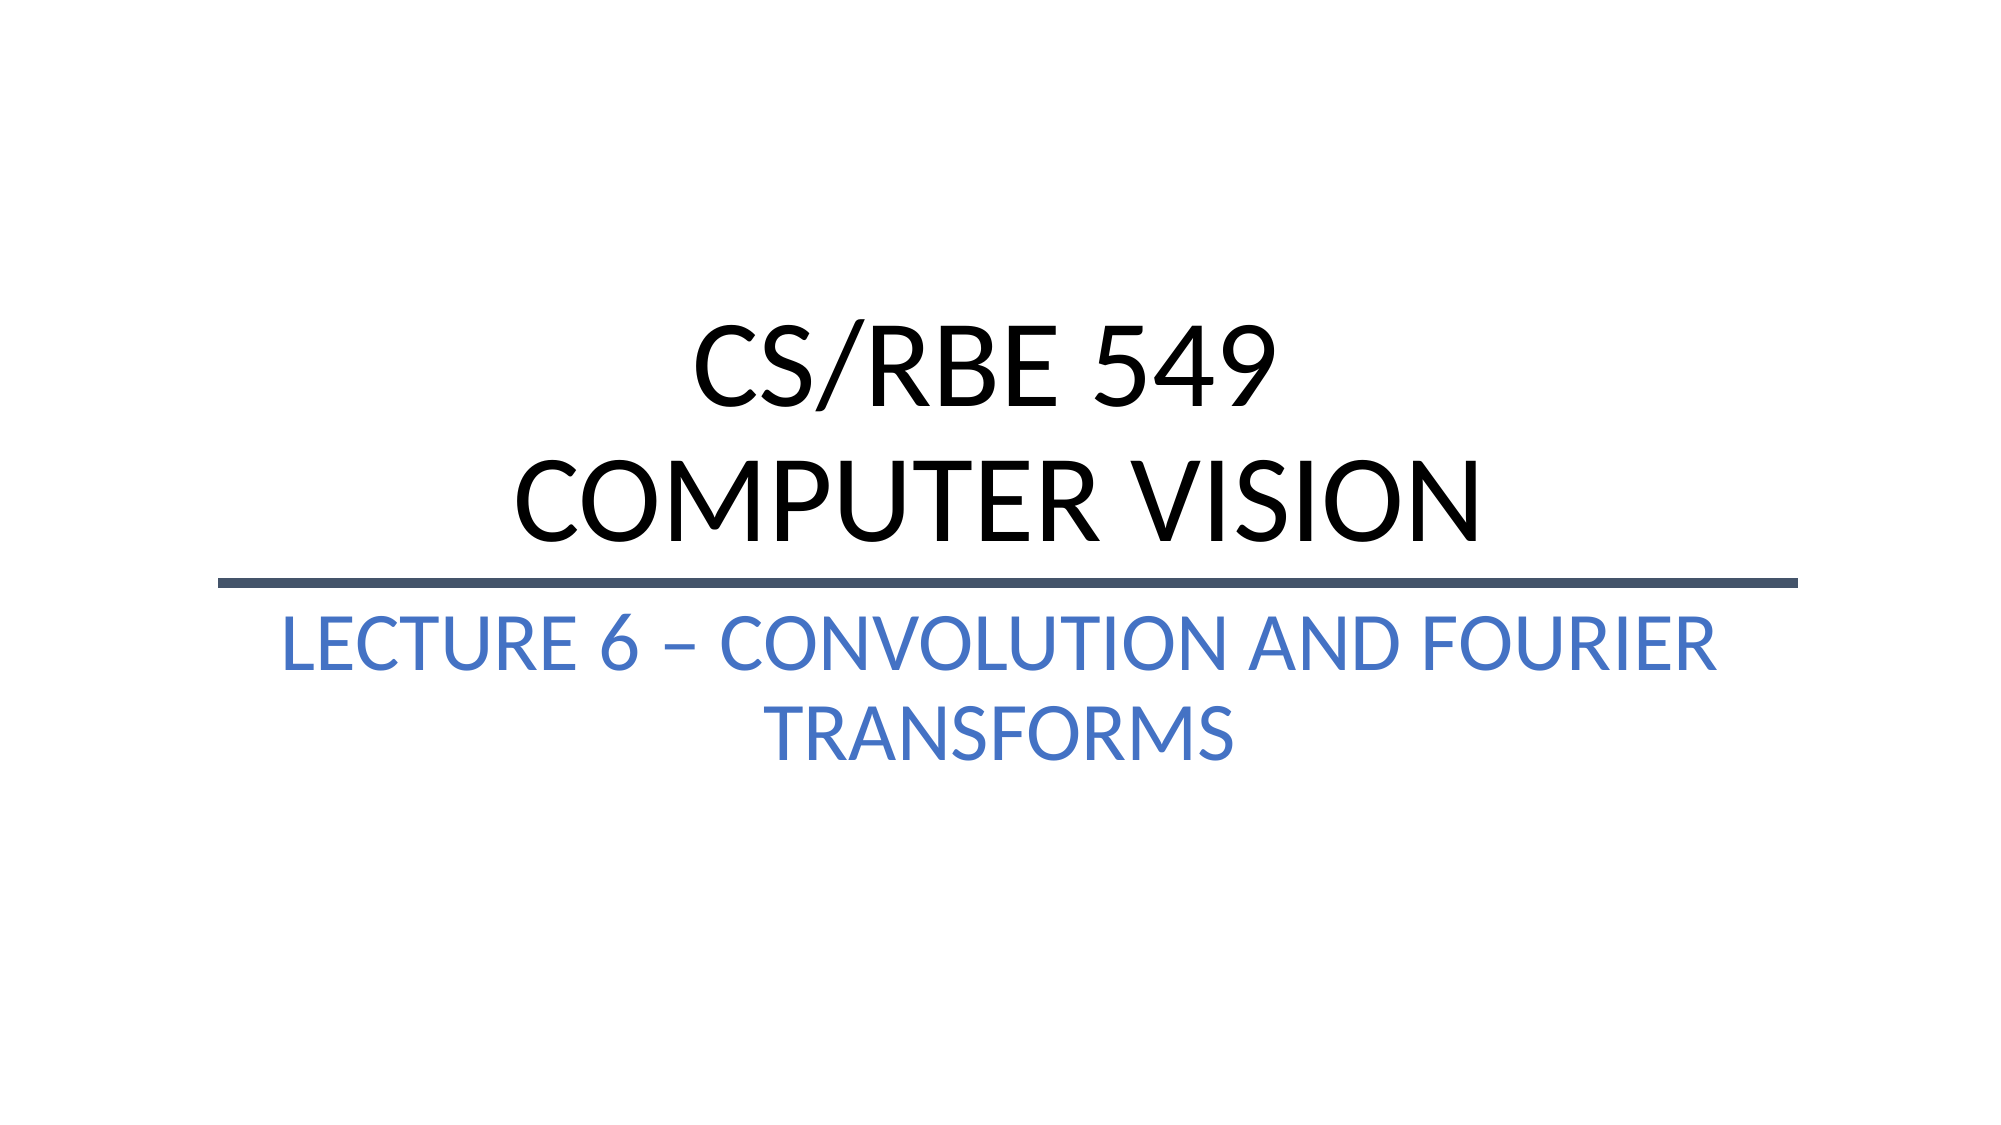

# CS/RBE 549 COMPUTER VISION
LECTURE 6 – CONVOLUTION AND FOURIER TRANSFORMS